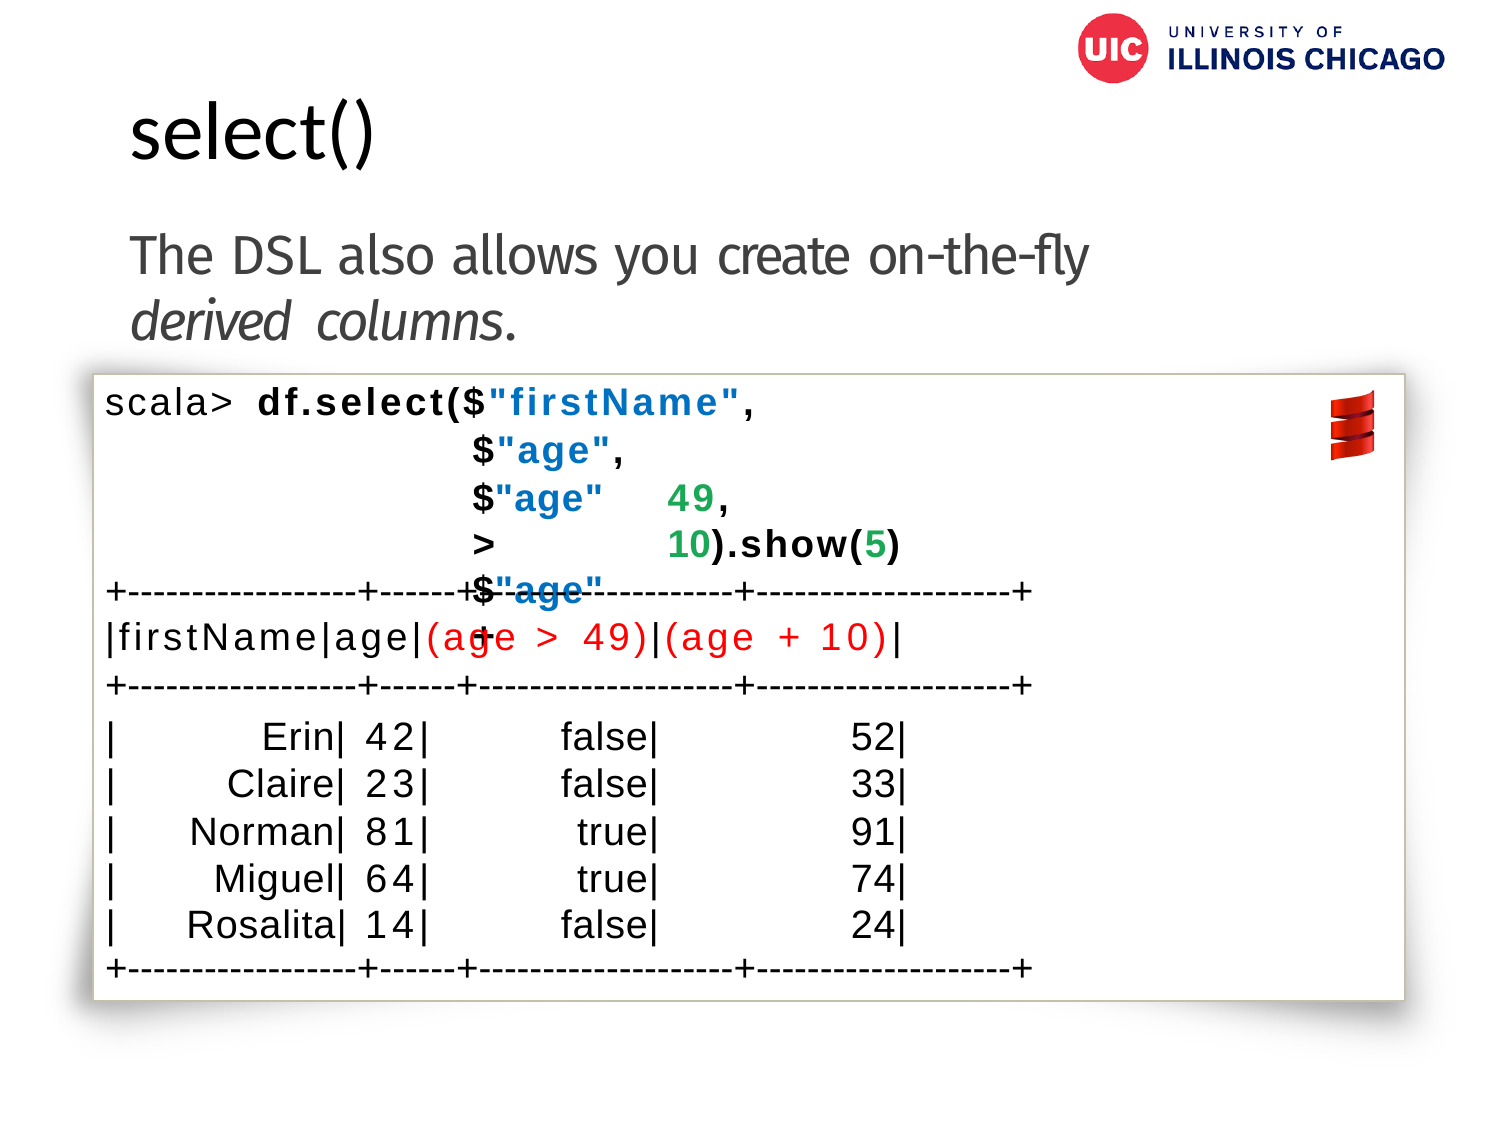

# select()
The DSL also allows you create on-the-fly derived  columns.
scala>	df.select($"firstName",
$"age",

$"age"	>
$"age"	+
49,
10).show(5)
+-­‐-­‐-­‐-­‐-­‐-­‐-­‐-­‐-­‐+-­‐-­‐-­‐+-­‐-­‐-­‐-­‐-­‐-­‐-­‐-­‐-­‐-­‐+-­‐-­‐-­‐-­‐-­‐-­‐-­‐-­‐-­‐-­‐+
|firstName|age|(age >	49)|(age	+	10)|
+-­‐-­‐-­‐-­‐-­‐-­‐-­‐-­‐-­‐+-­‐-­‐-­‐+-­‐-­‐-­‐-­‐-­‐-­‐-­‐-­‐-­‐-­‐+-­‐-­‐-­‐-­‐-­‐-­‐-­‐-­‐-­‐-­‐+
| | | Erin| | 42| | false| | 52| |
| --- | --- | --- | --- | --- |
| | | Claire| | 23| | false| | 33| |
| | | Norman| | 81| | true| | 91| |
| | | Miguel| | 64| | true| | 74| |
| | | Rosalita| | 14| | false| | 24| |
+-­‐-­‐-­‐-­‐-­‐-­‐-­‐-­‐-­‐+-­‐-­‐-­‐+-­‐-­‐-­‐-­‐-­‐-­‐-­‐-­‐-­‐-­‐+-­‐-­‐-­‐-­‐-­‐-­‐-­‐-­‐-­‐-­‐+
63